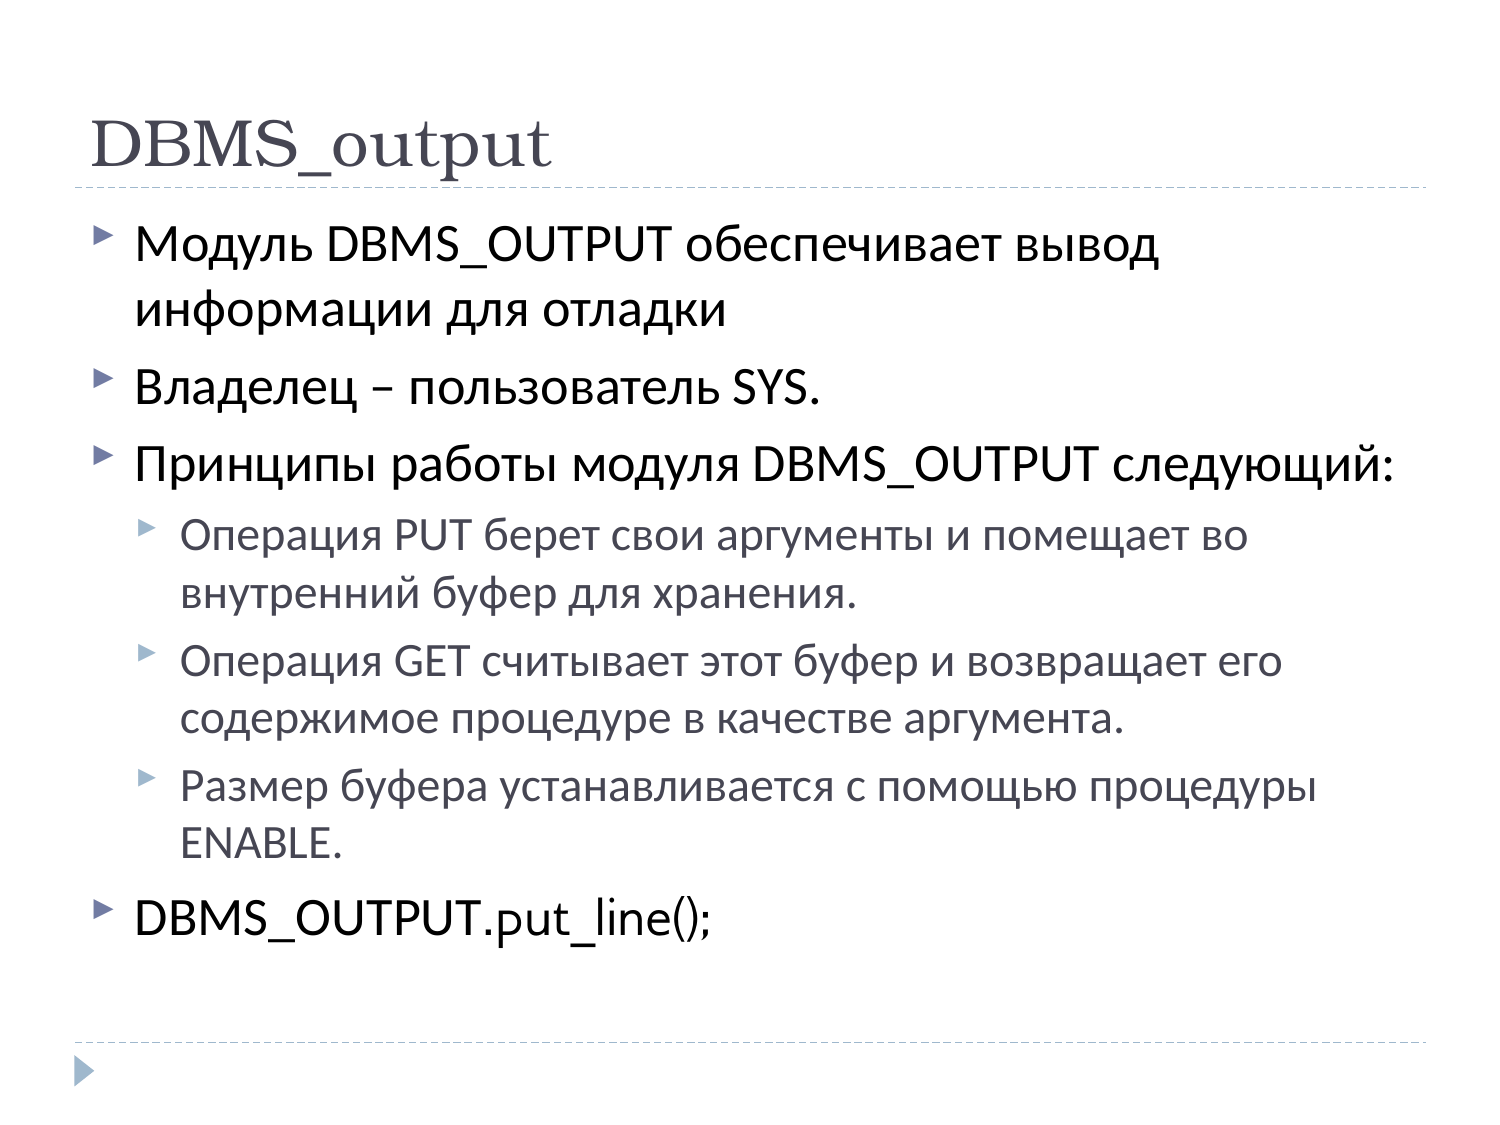

# DBMS_output
Модуль DBMS_OUTPUT обеспечивает вывод информации для отладки
Владелец – пользователь SYS.
Принципы работы модуля DBMS_OUTPUT следующий:
Операция PUT берет свои аргументы и помещает во внутренний буфер для хранения.
Операция GET считывает этот буфер и возвращает его содержимое процедуре в качестве аргумента.
Размер буфера устанавливается с помощью процедуры ENABLE.
DBMS_OUTPUT.put_line();